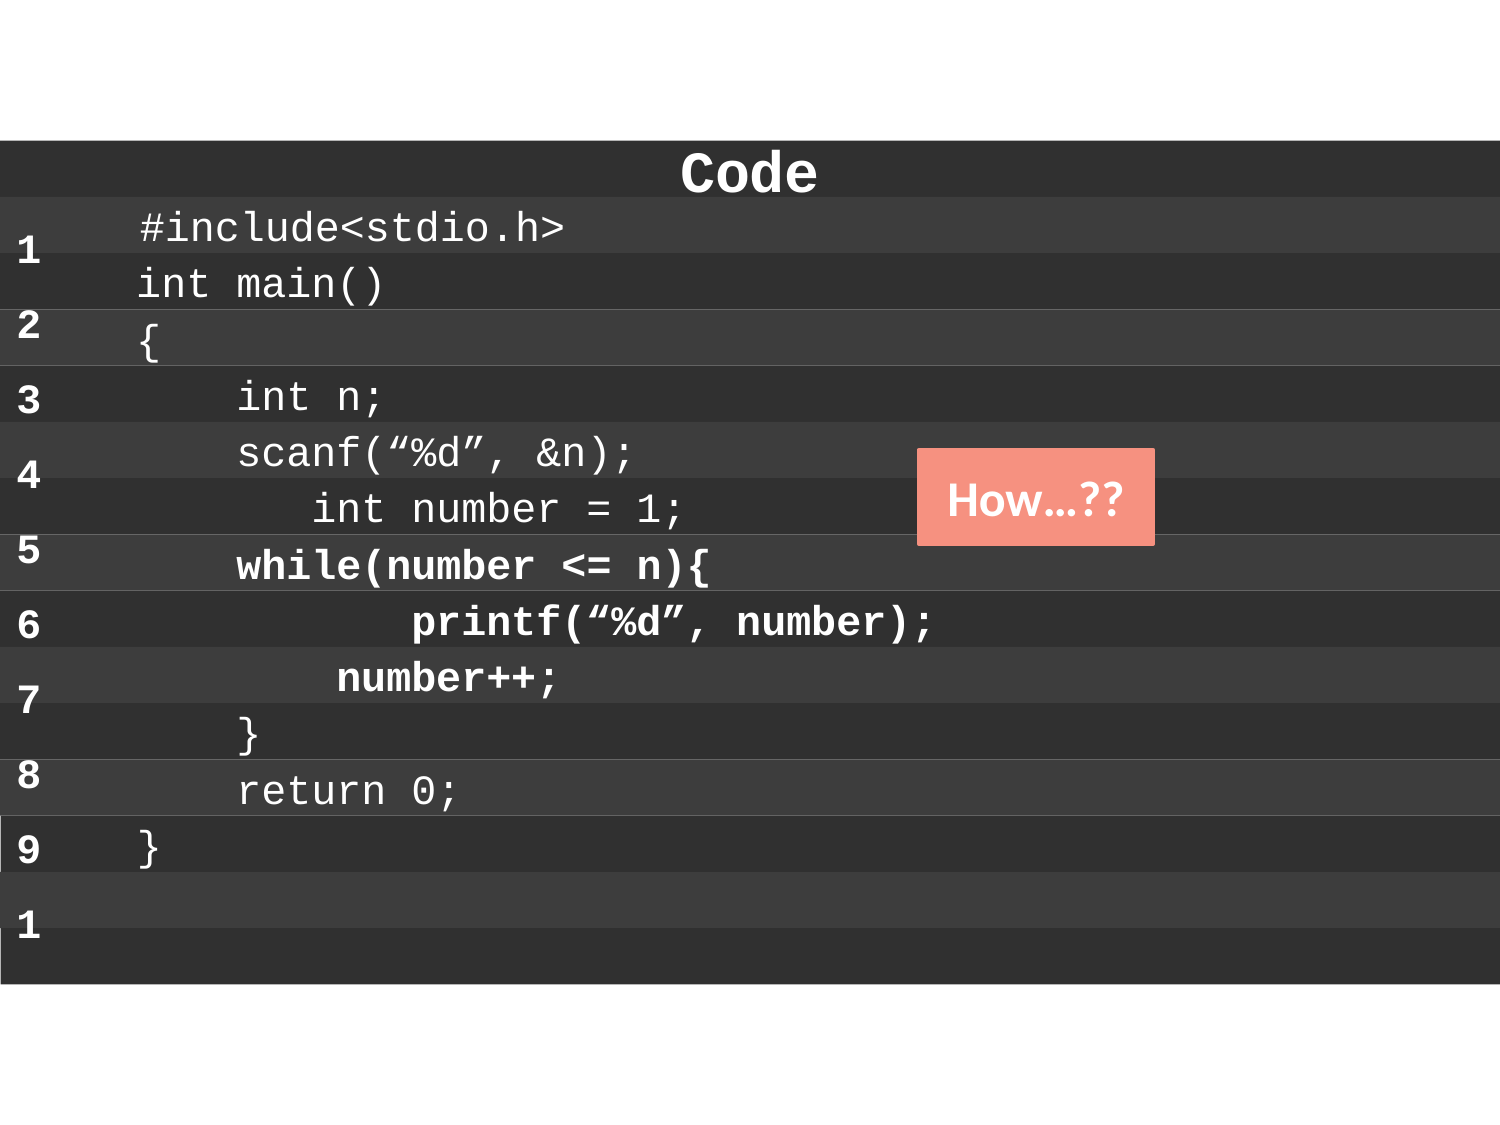

Code
1
2
3
4
5
6
7
8
9
10
11
12
13
14
  #include<stdio.h>
  int main()
  {
      int n;
      scanf(“%d”, &n);
How…??
  	   int number = 1;
      while(number <= n){
      	 printf(“%d”, number);
          number++;
      }
      return 0;
  }